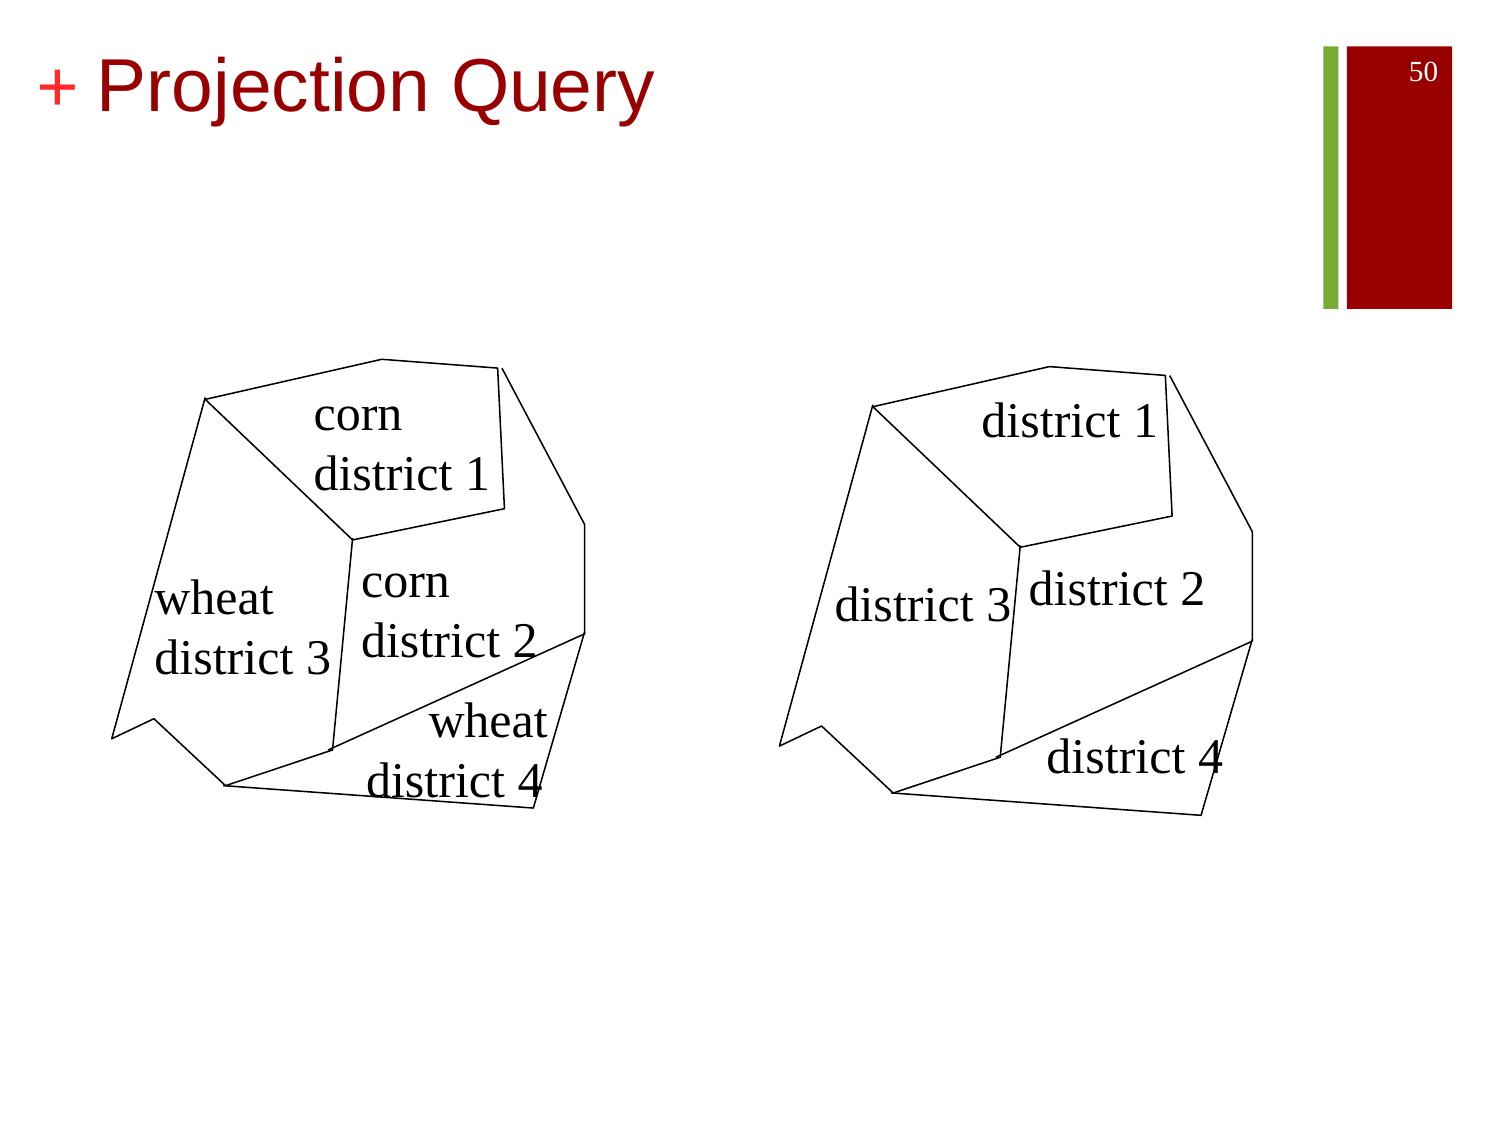

# Projection Query
50

corn district 1

corn district 2
wheat district 3

     wheat district 4

district 1

district 2
 district 3

   district 4